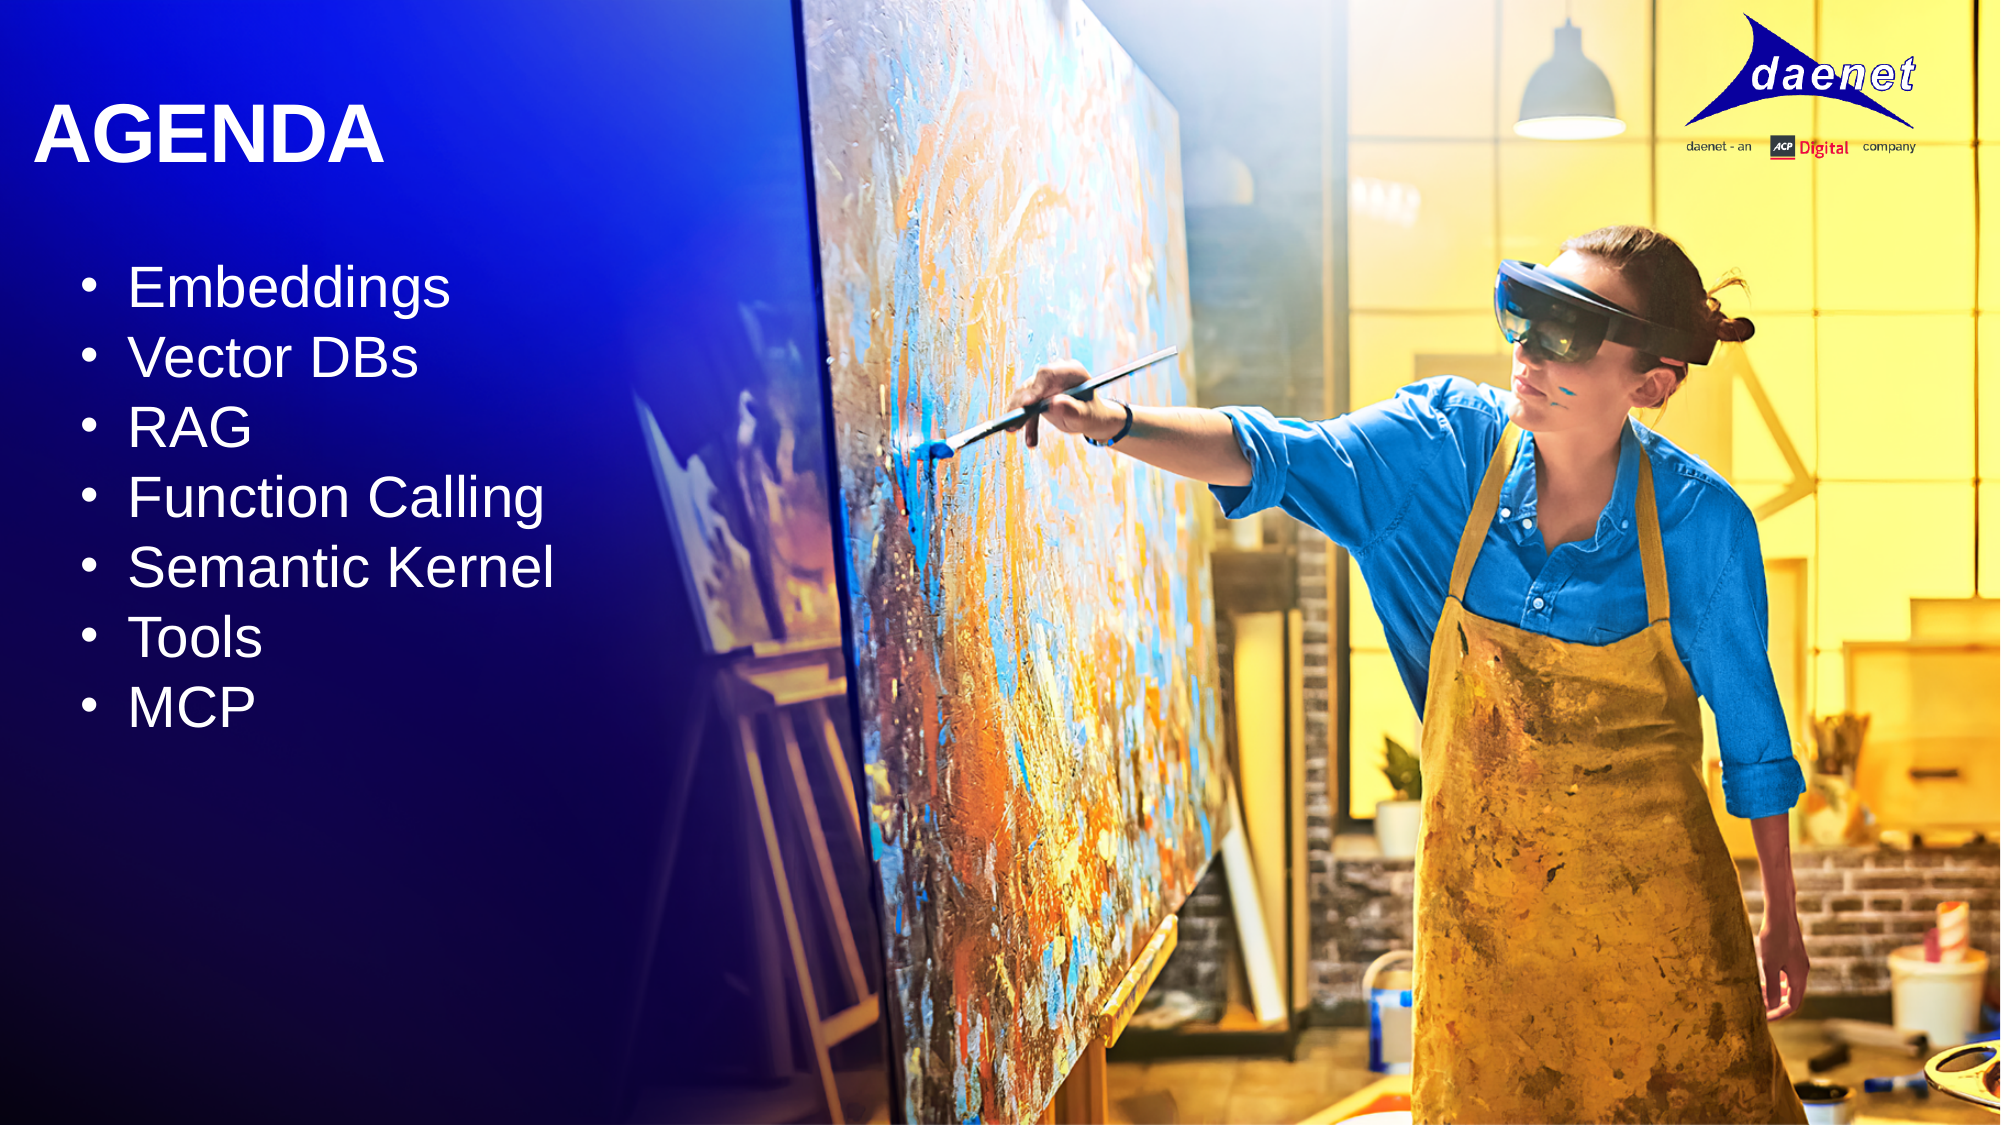

# AGENDA
Embeddings
Vector DBs
RAG
Function Calling
Semantic Kernel
Tools
MCP